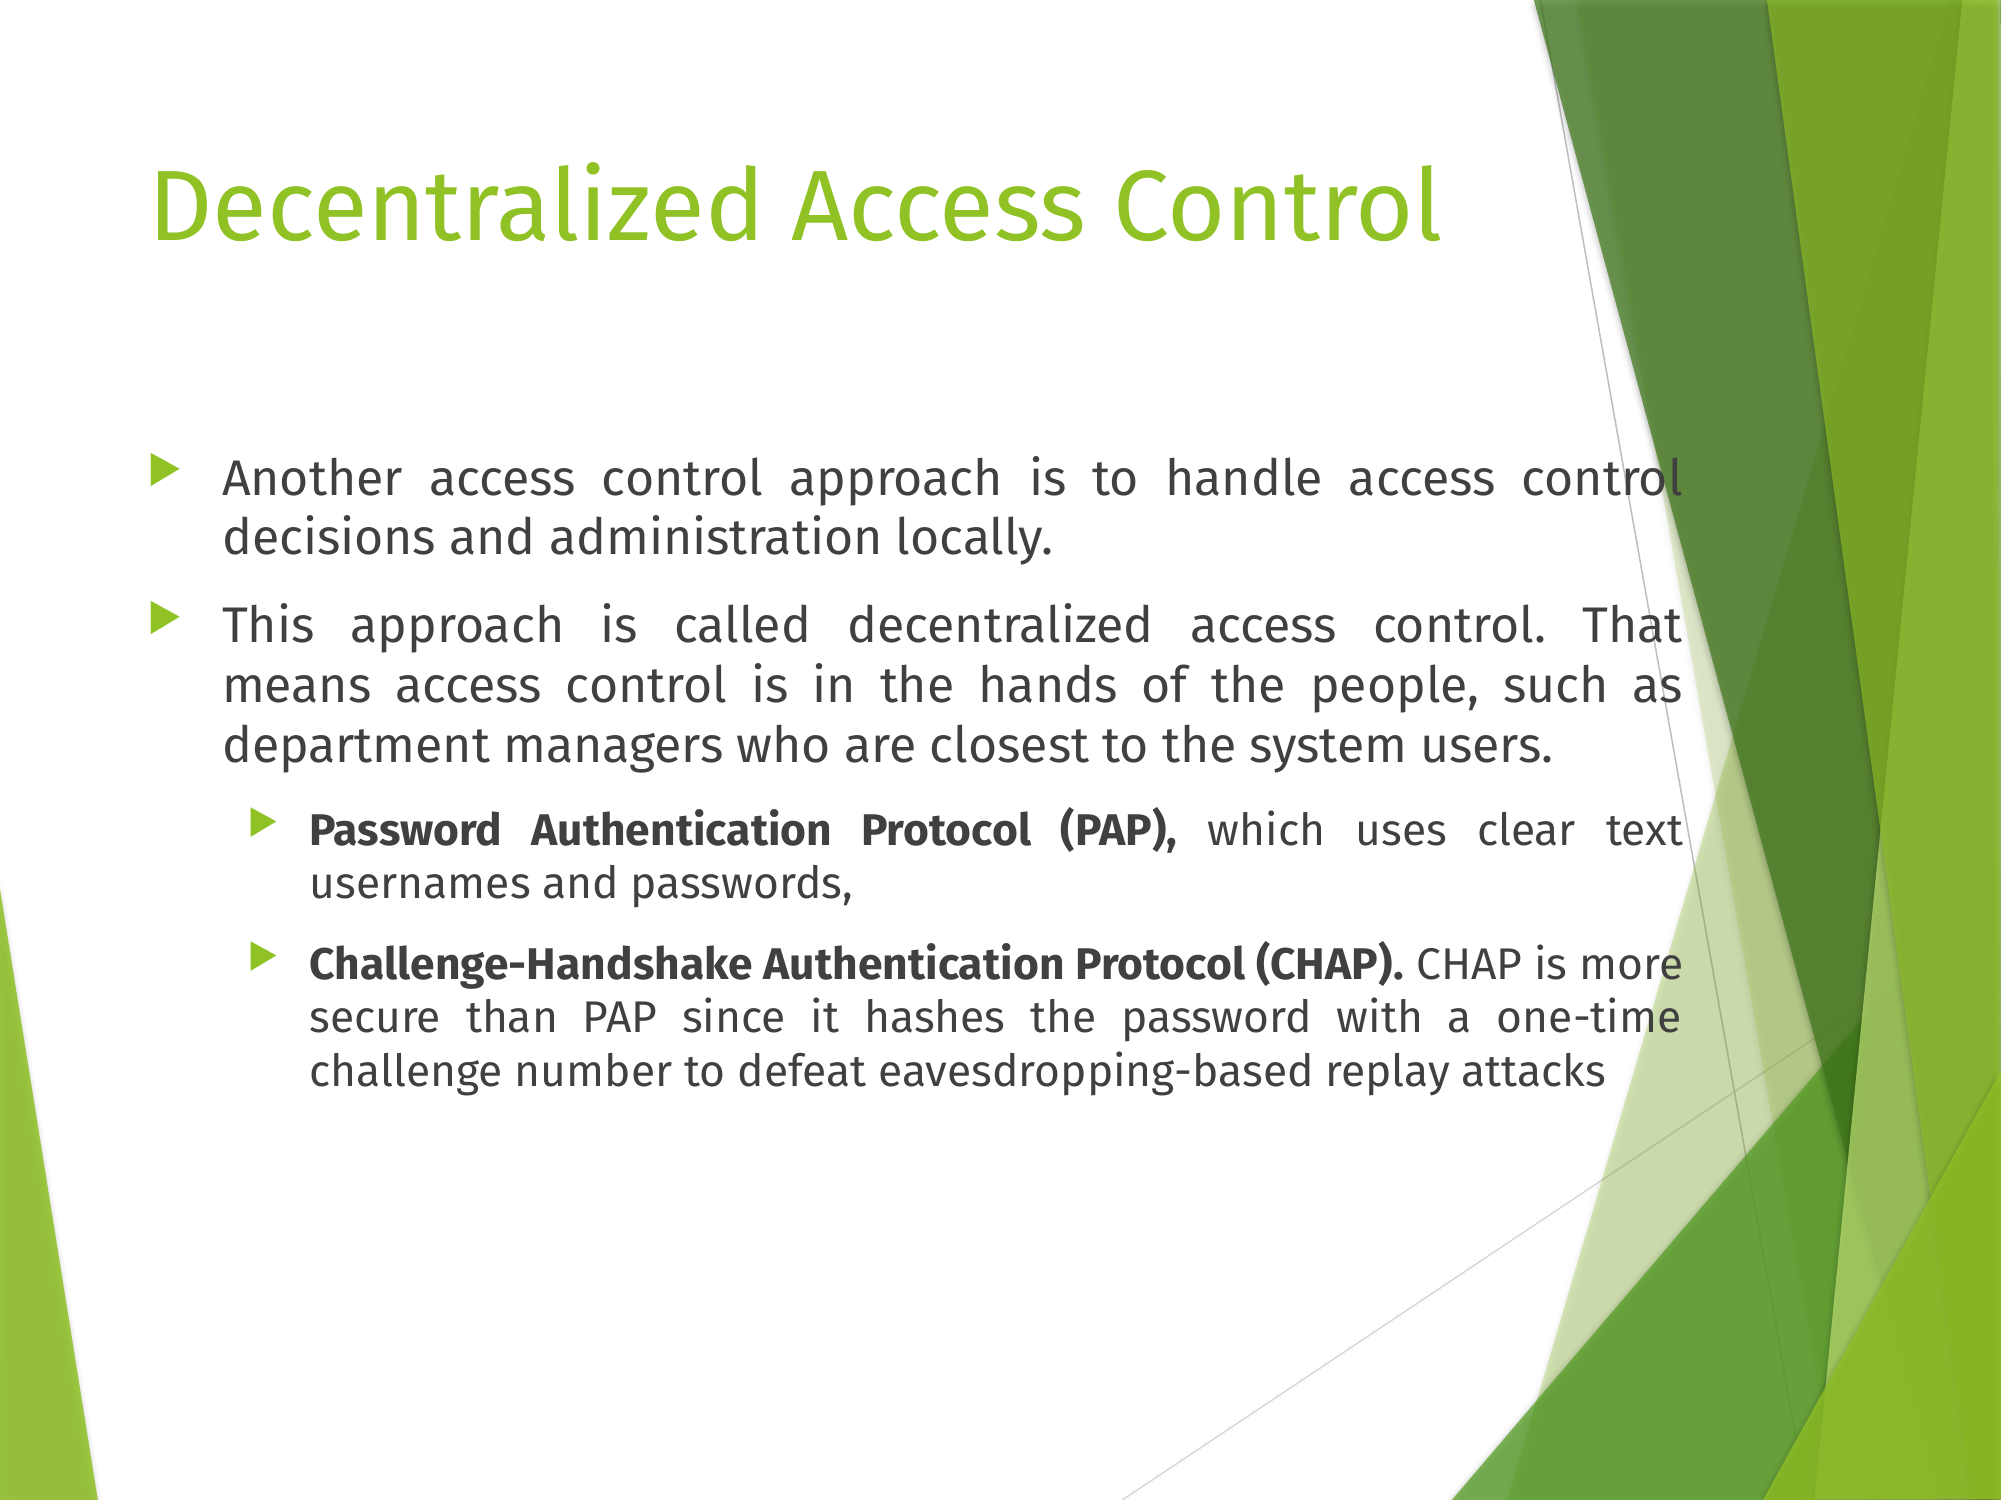

# Decentralized Access Control
Another access control approach is to handle access control decisions and administration locally.
This approach is called decentralized access control. That means access control is in the hands of the people, such as department managers who are closest to the system users.
Password Authentication Protocol (PAP), which uses clear text usernames and passwords,
Challenge-Handshake Authentication Protocol (CHAP). CHAP is more secure than PAP since it hashes the password with a one-time challenge number to defeat eavesdropping-based replay attacks